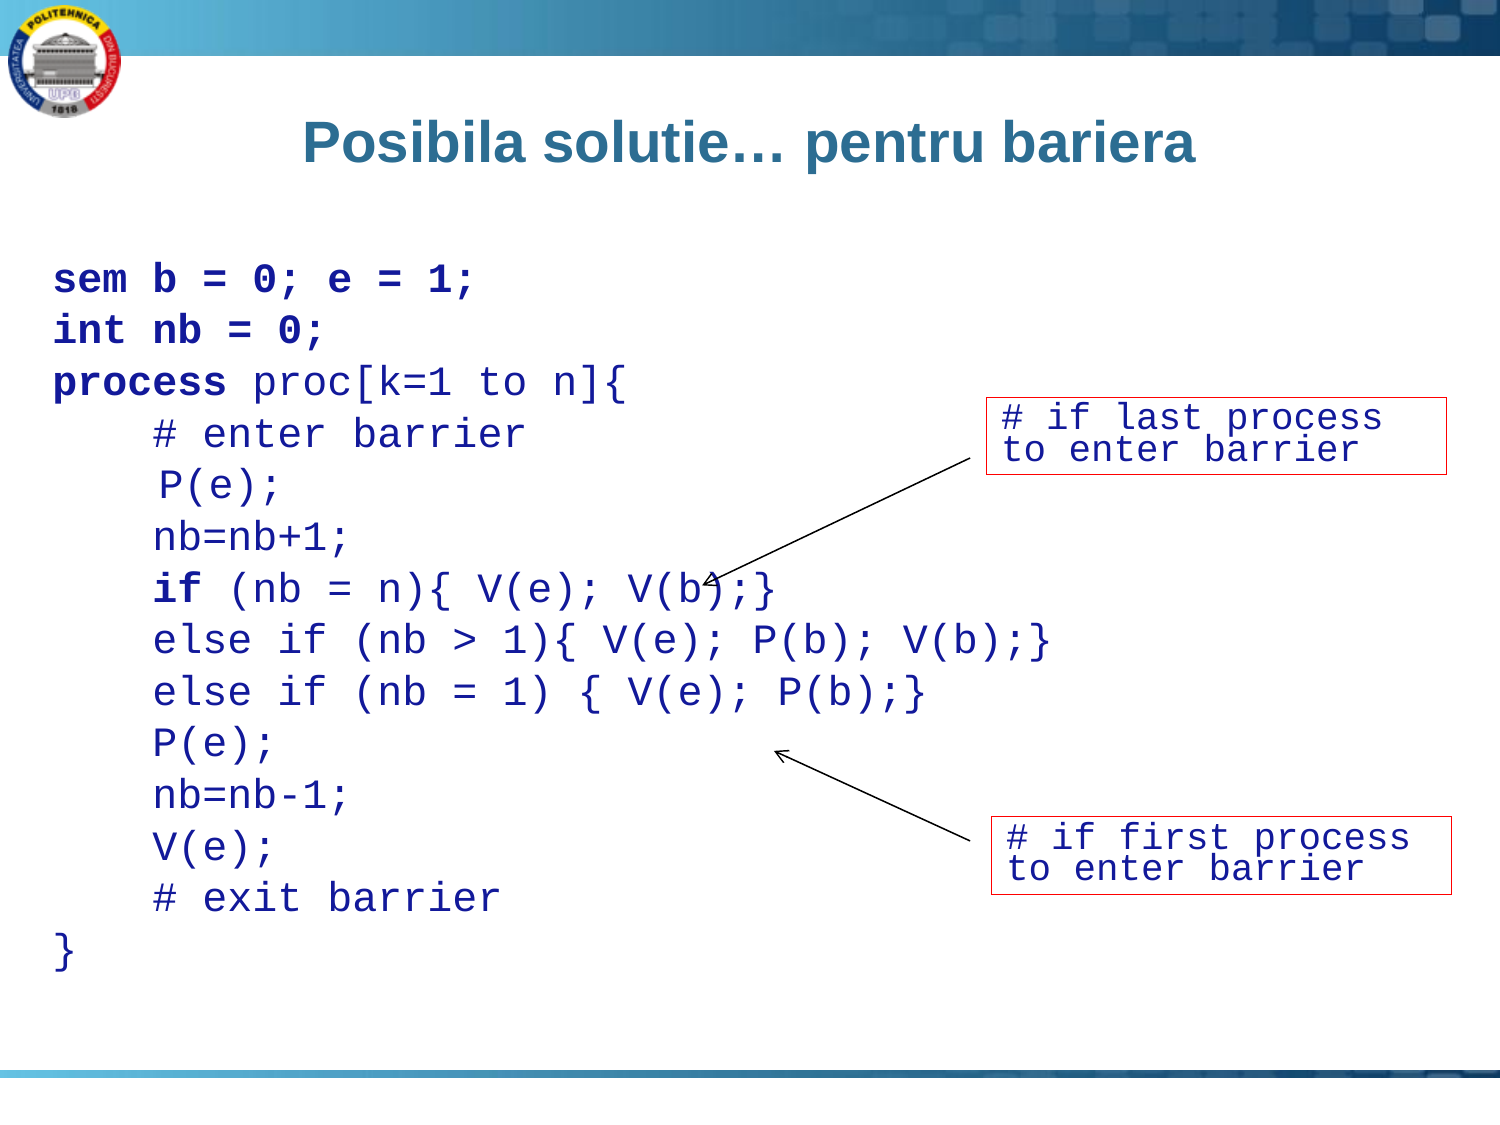

# Posibila solutie… pentru bariera
sem b = 0; e = 1;
int nb = 0;
process proc[k=1 to n]{
    # enter barrier
	   P(e);
    nb=nb+1;
    if (nb = n){ V(e); V(b);}
    else if (nb > 1){ V(e); P(b); V(b);}
    else if (nb = 1) { V(e); P(b);}
    P(e);
    nb=nb-1;
    V(e);
    # exit barrier
}

# if last process to enter barrier
# if first process to enter barrier